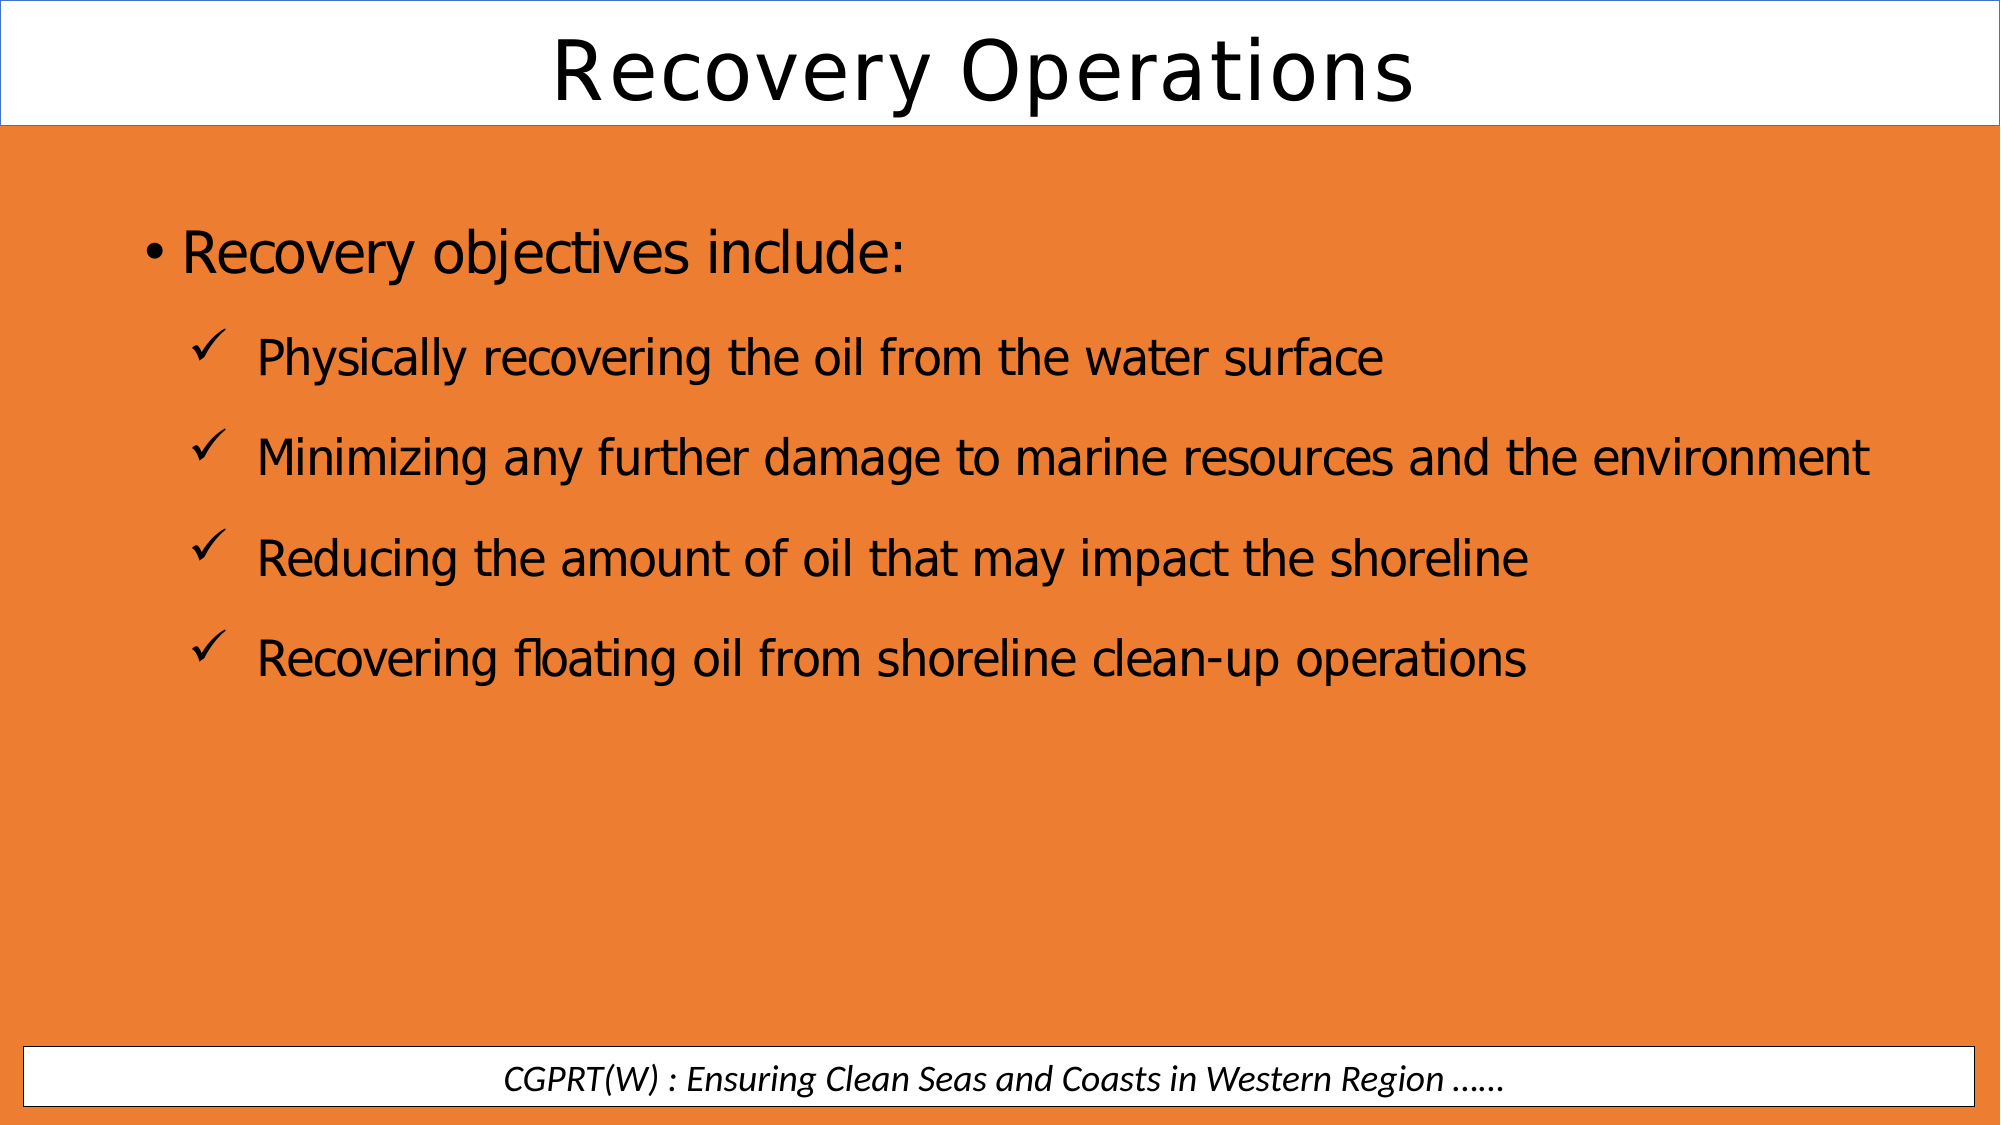

Recovery Operations
Recovery objectives include:
Physically recovering the oil from the water surface
Minimizing any further damage to marine resources and the environment
Reducing the amount of oil that may impact the shoreline
Recovering floating oil from shoreline clean-up operations
 CGPRT(W) : Ensuring Clean Seas and Coasts in Western Region ……